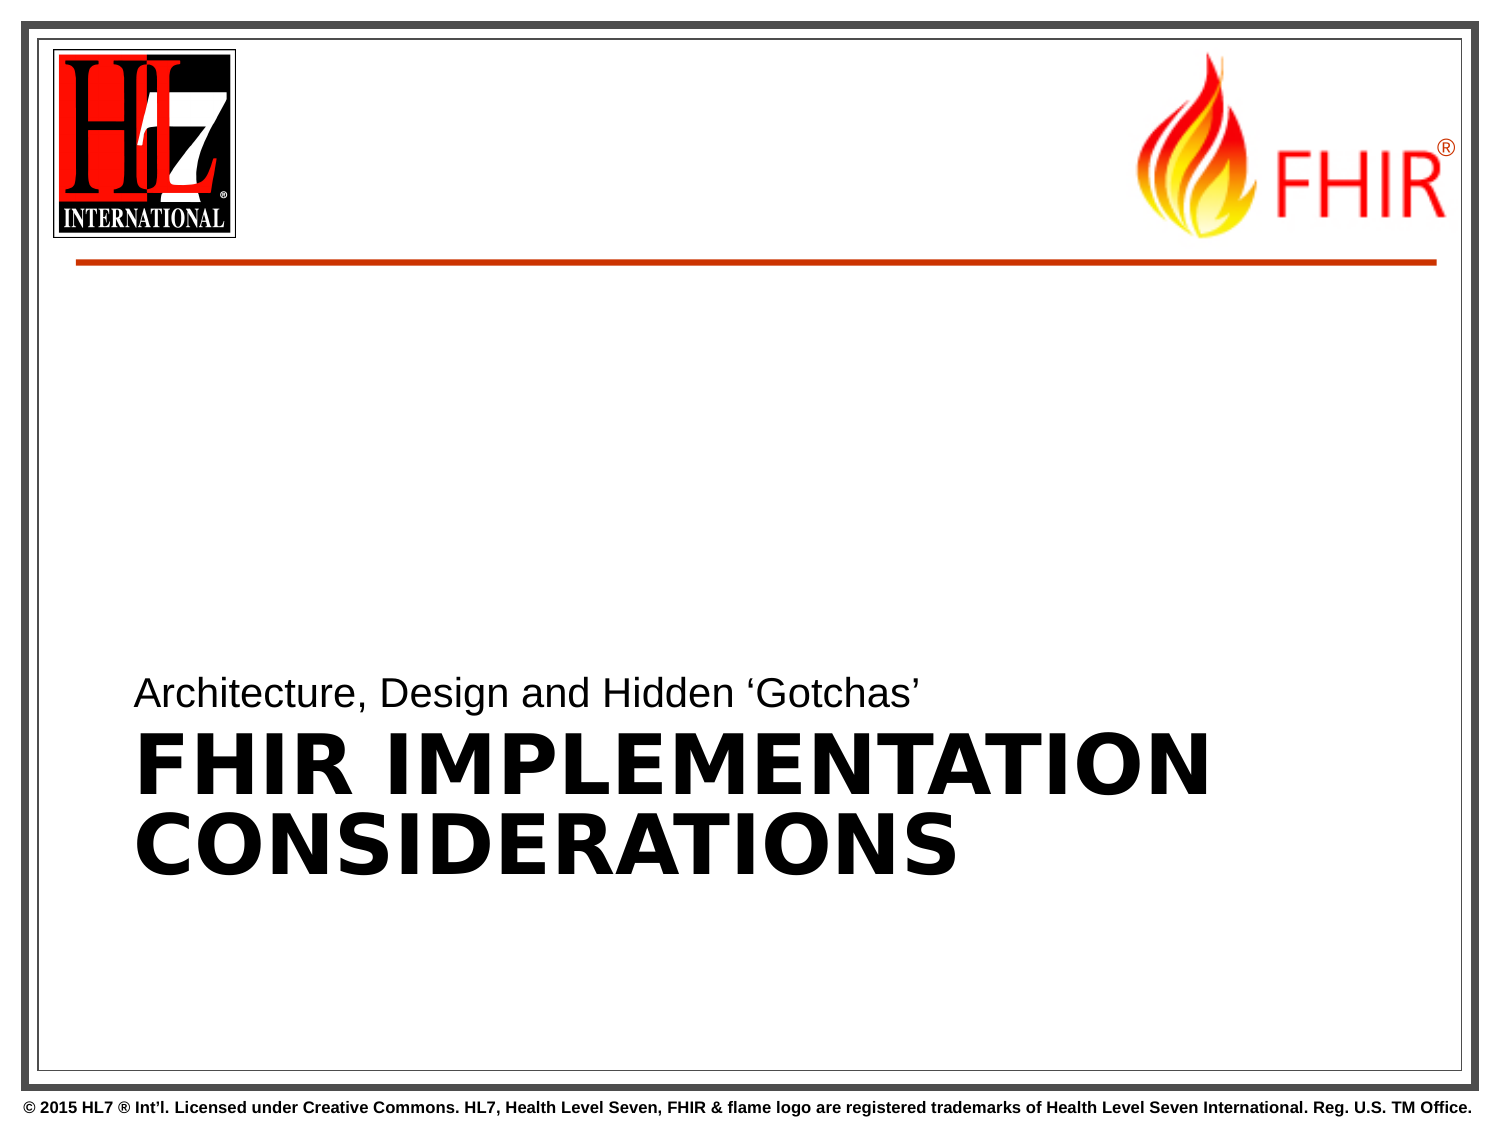

Architecture, Design and Hidden ‘Gotchas’
# FHIR Implementation Considerations